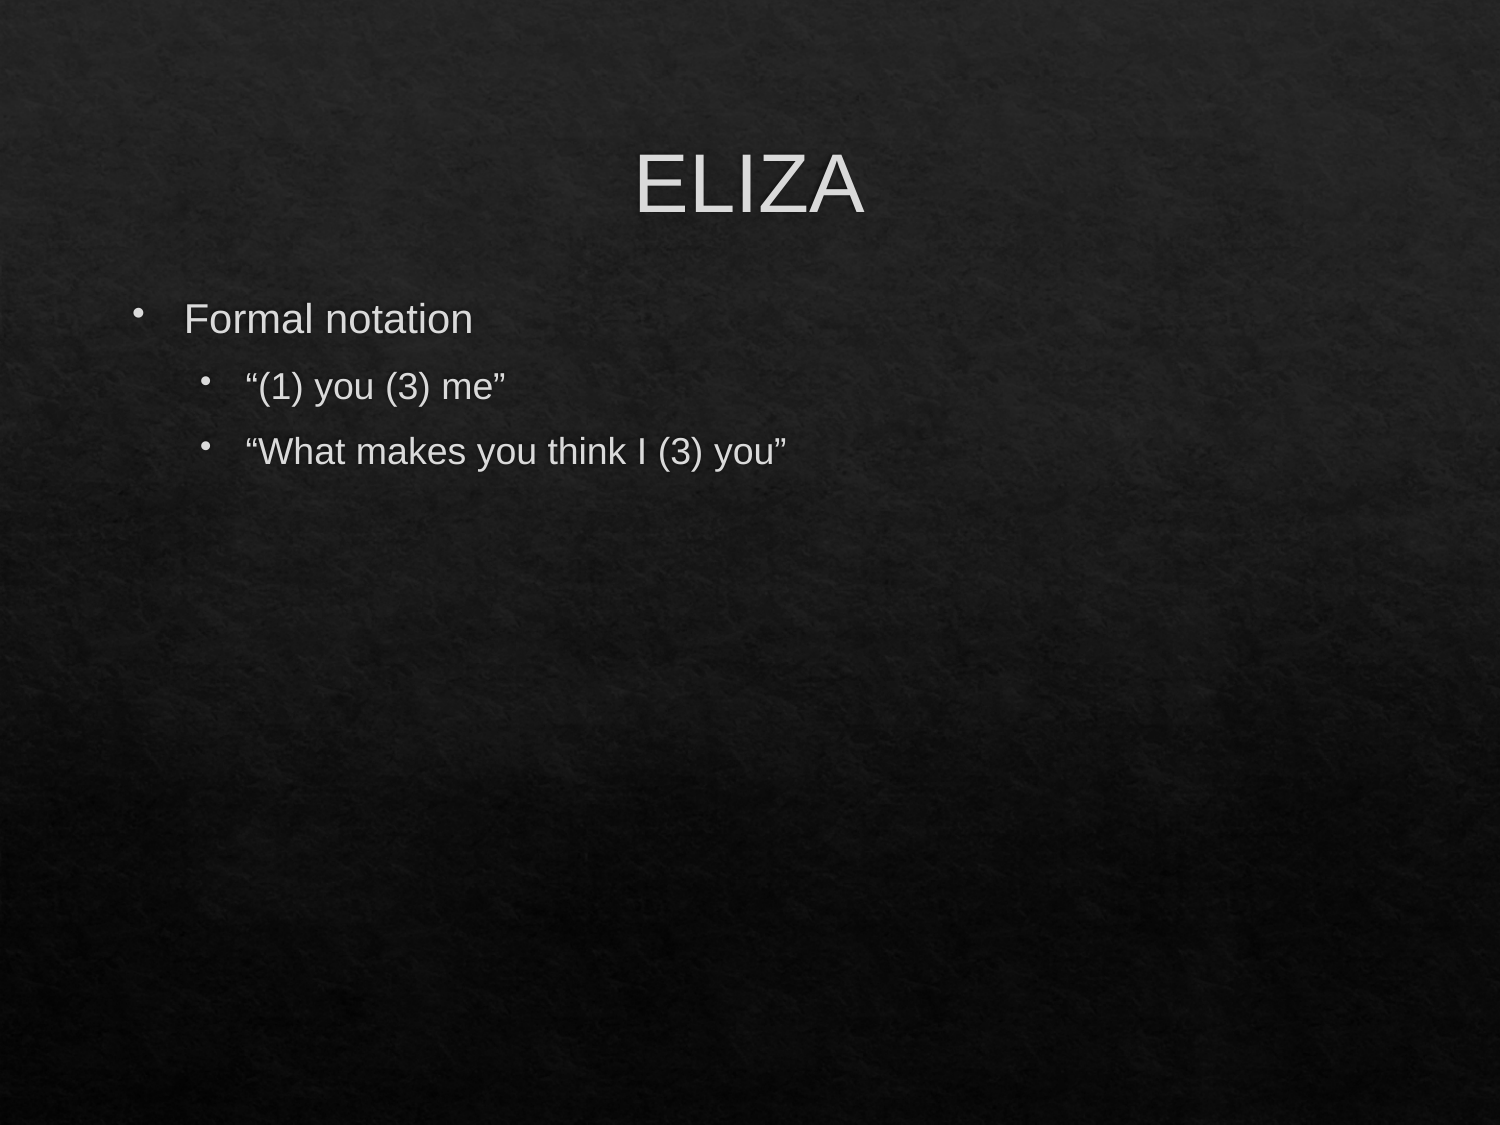

# ELIZA
Formal notation
“(1) you (3) me”
“What makes you think I (3) you”